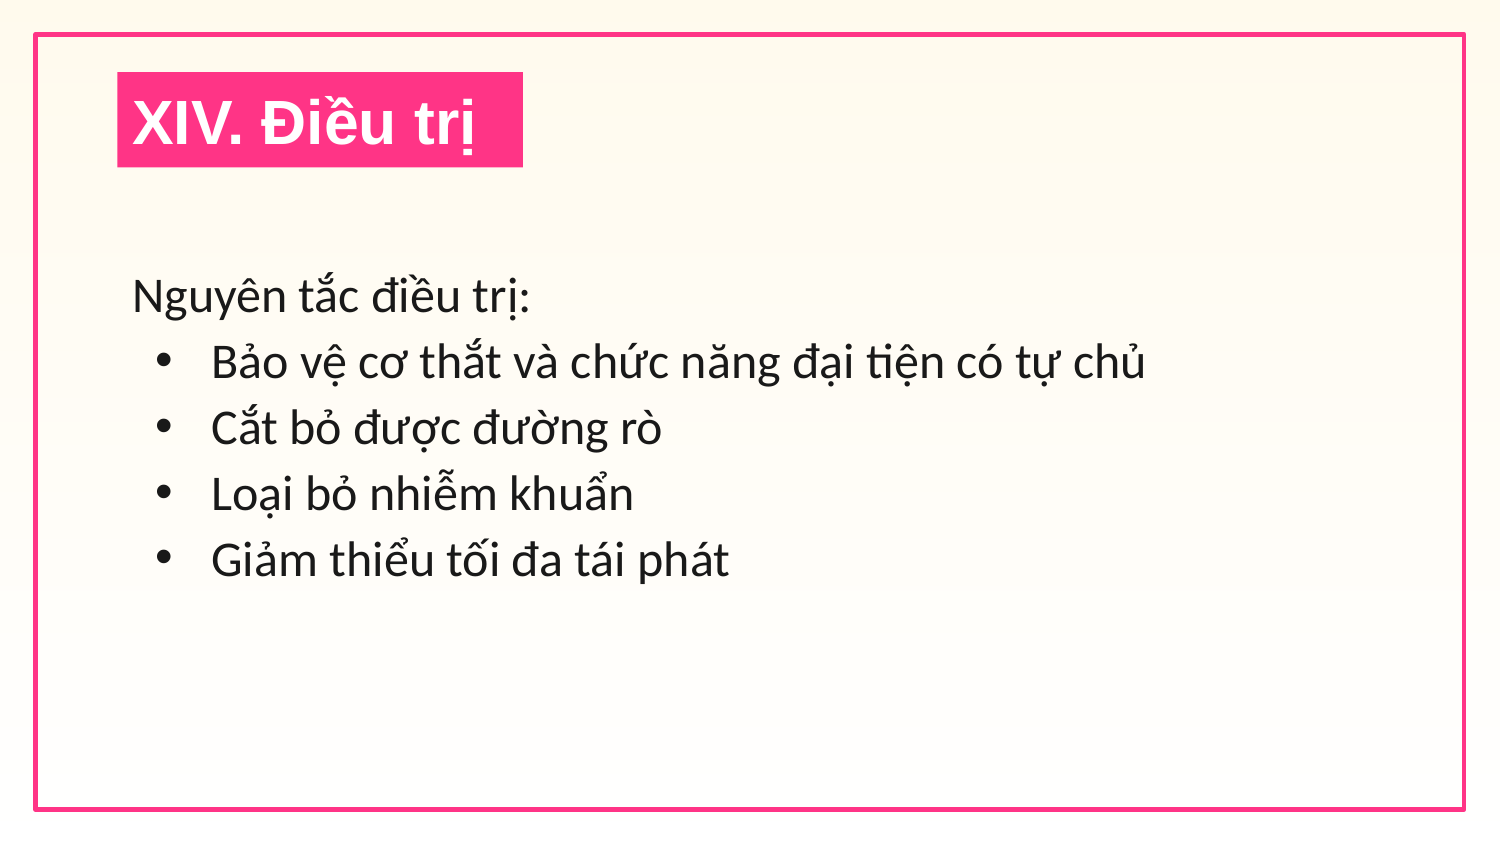

# XIV. Điều trị
Nguyên tắc điều trị:
Bảo vệ cơ thắt và chức năng đại tiện có tự chủ
Cắt bỏ được đường rò
Loại bỏ nhiễm khuẩn
Giảm thiểu tối đa tái phát